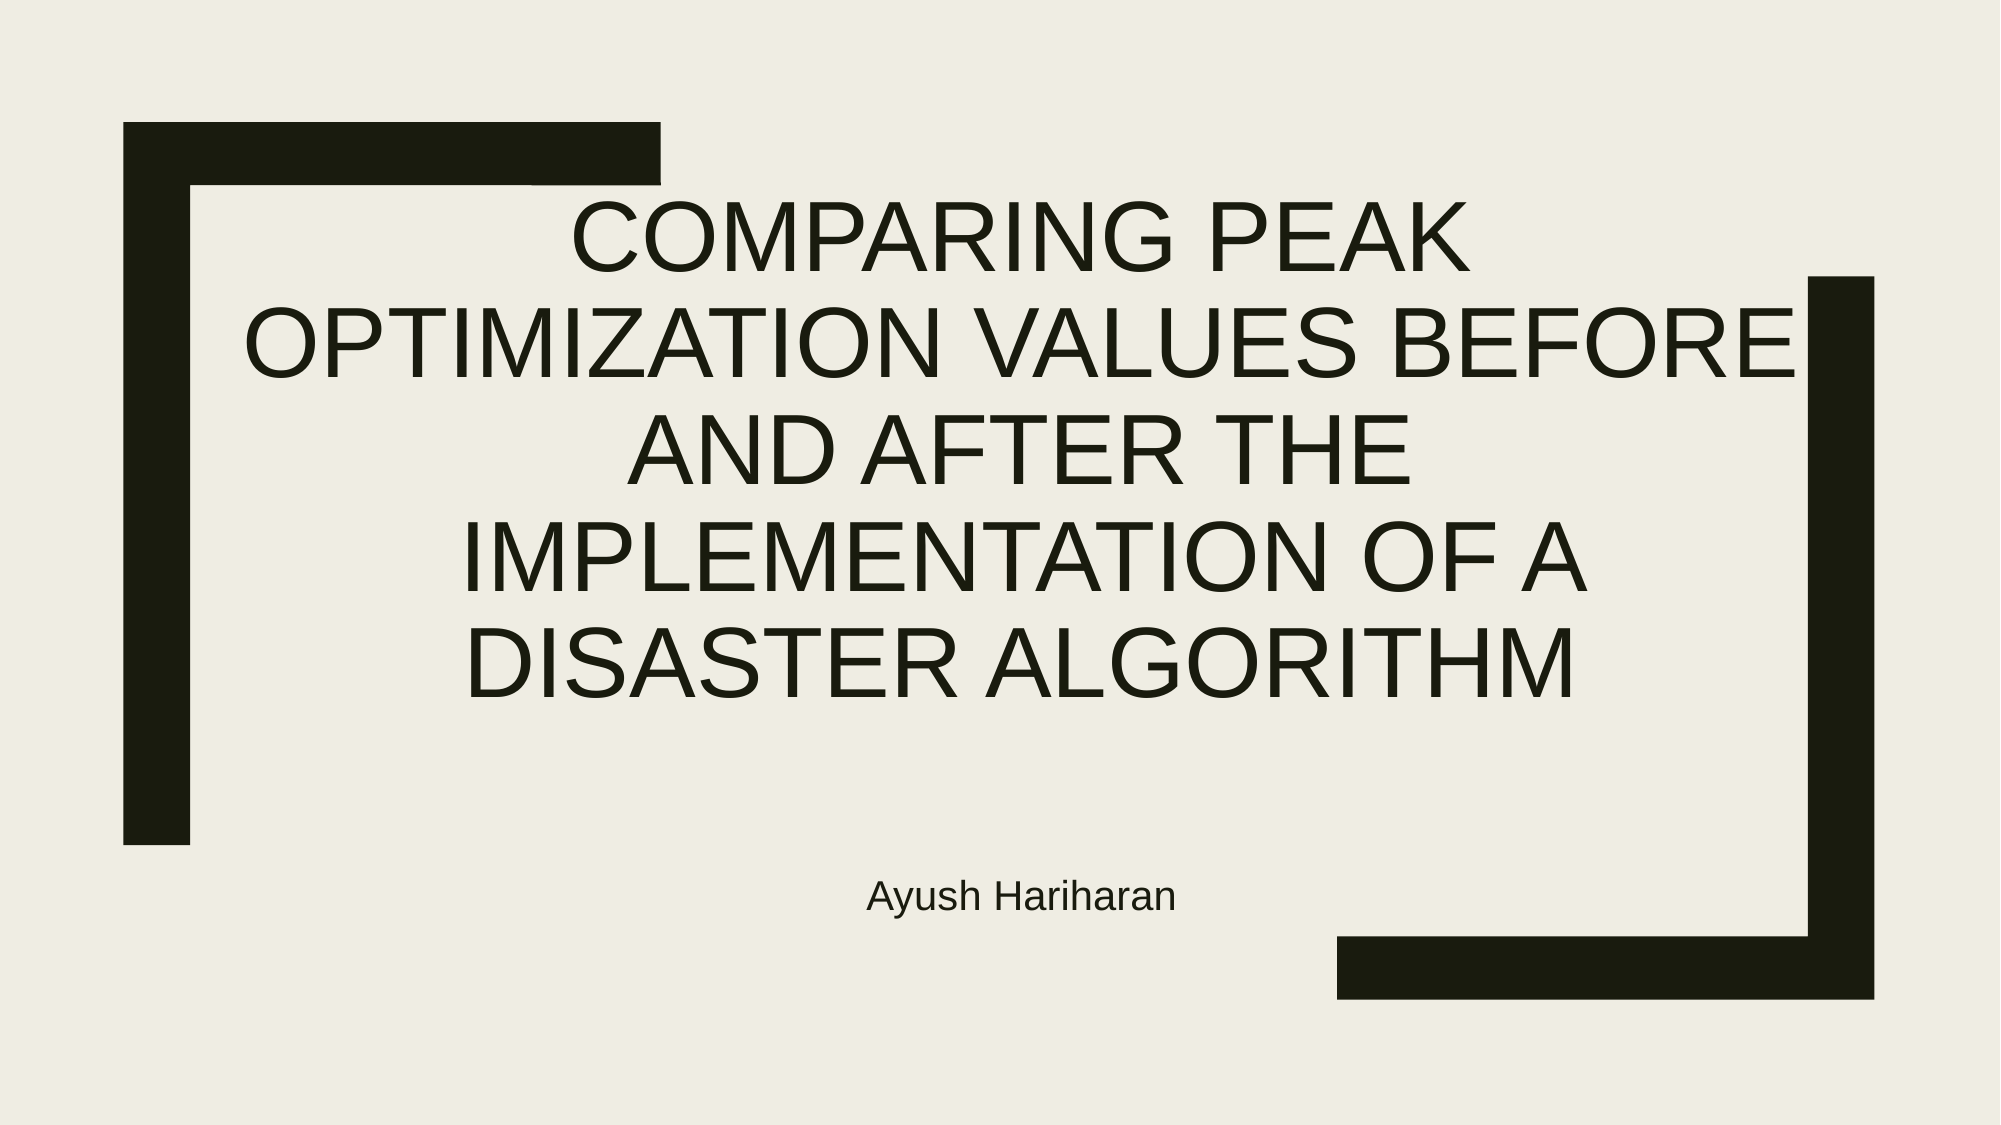

# Comparing peak optimization values before and after the implementation of A Disaster Algorithm
Ayush Hariharan